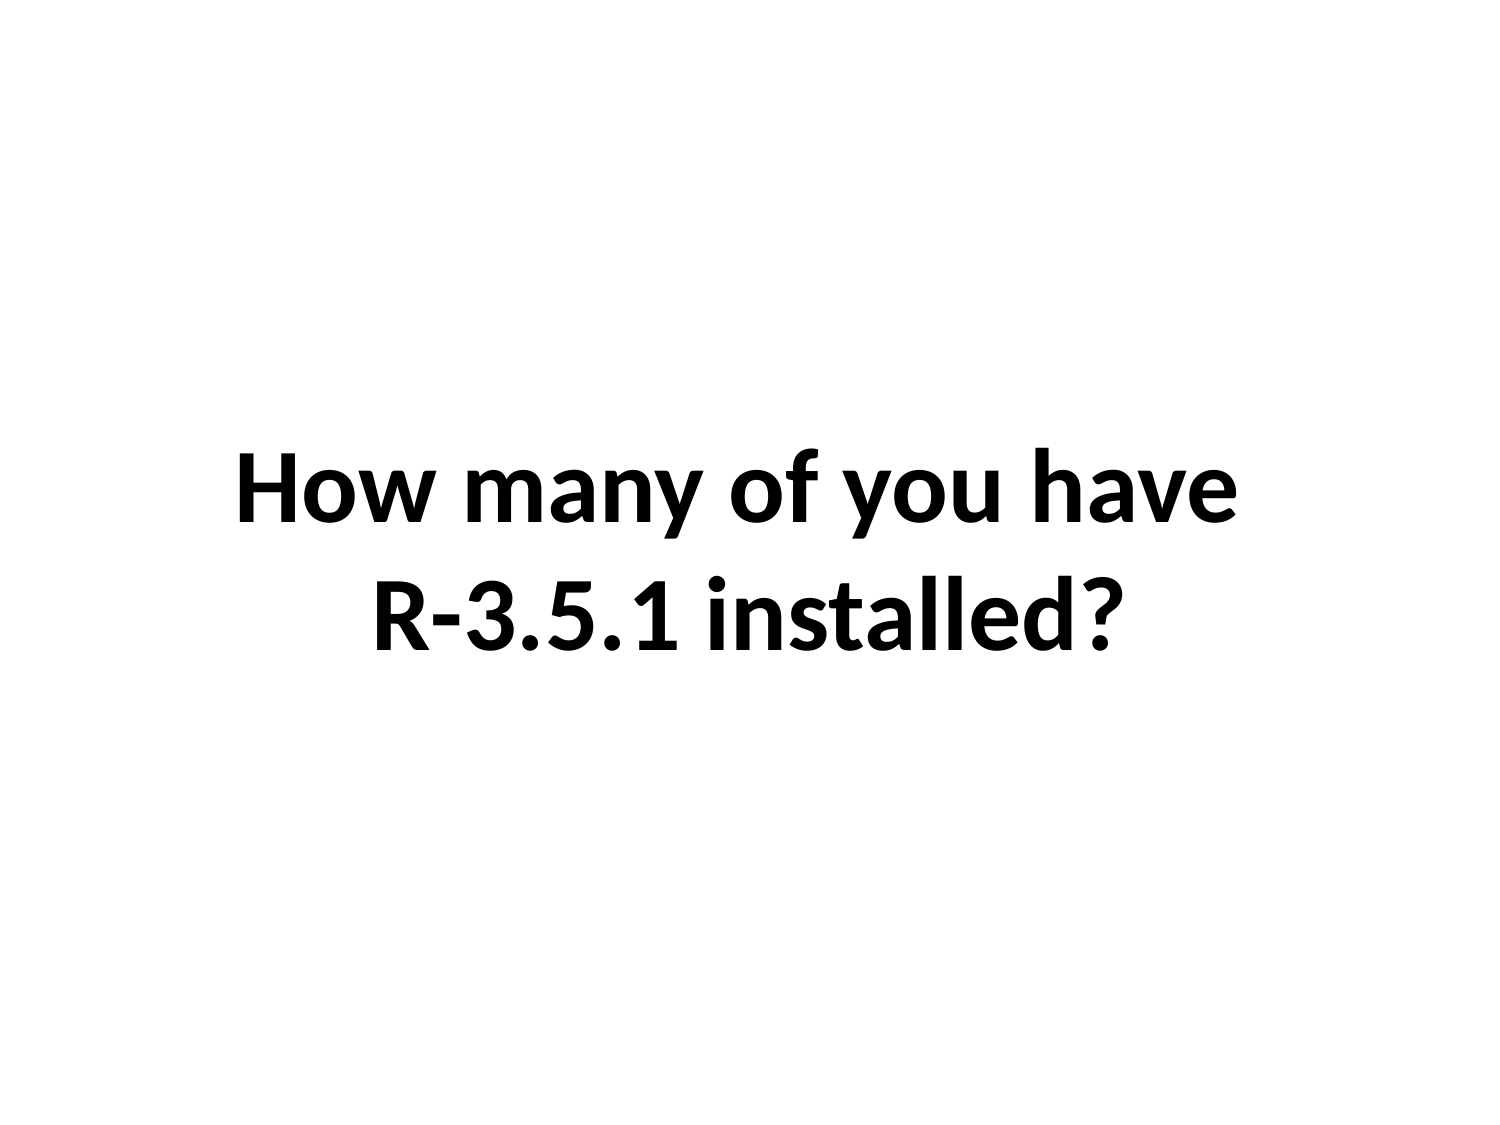

# How many of you have R-3.5.1 installed?